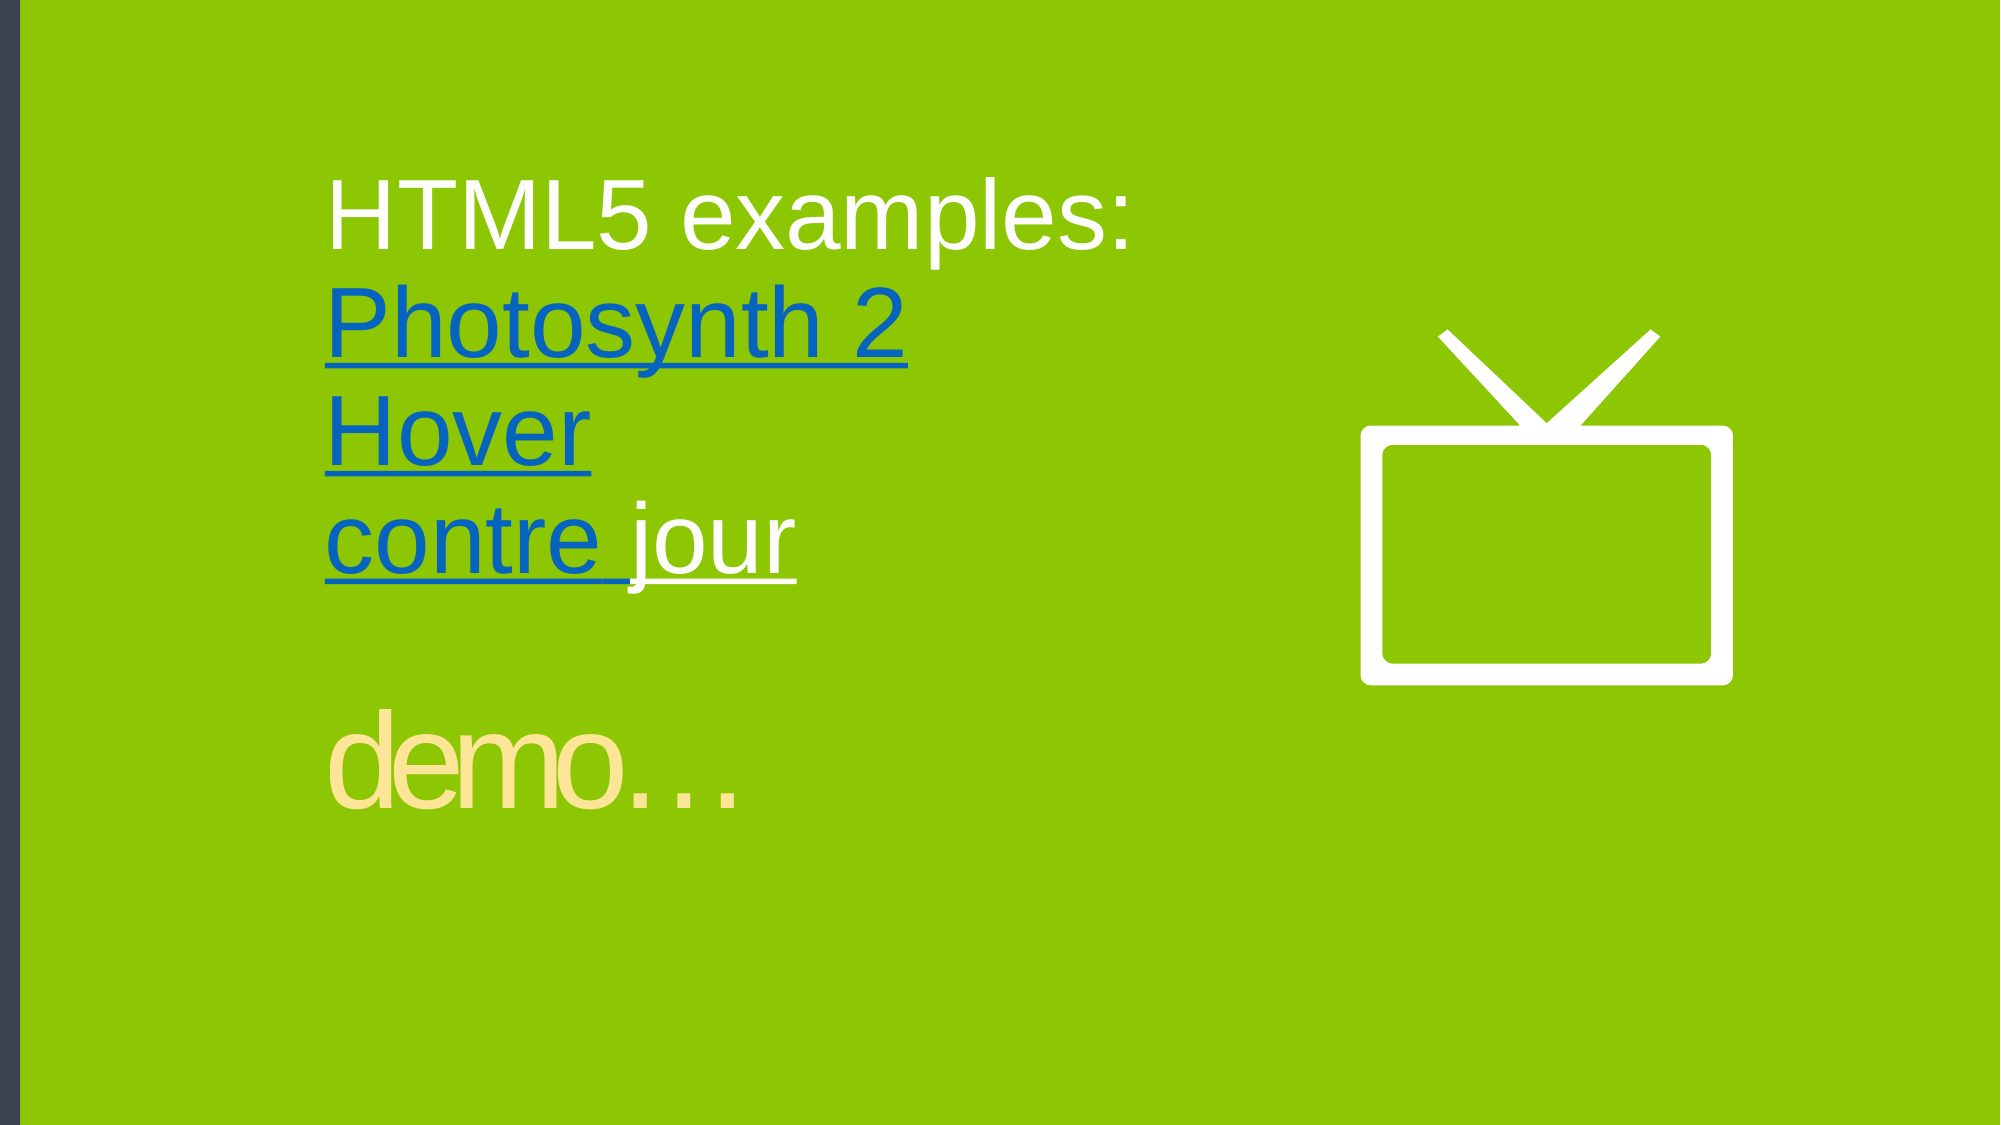

# HTML5 examples: Photosynth 2 Hover contre jour
demo…